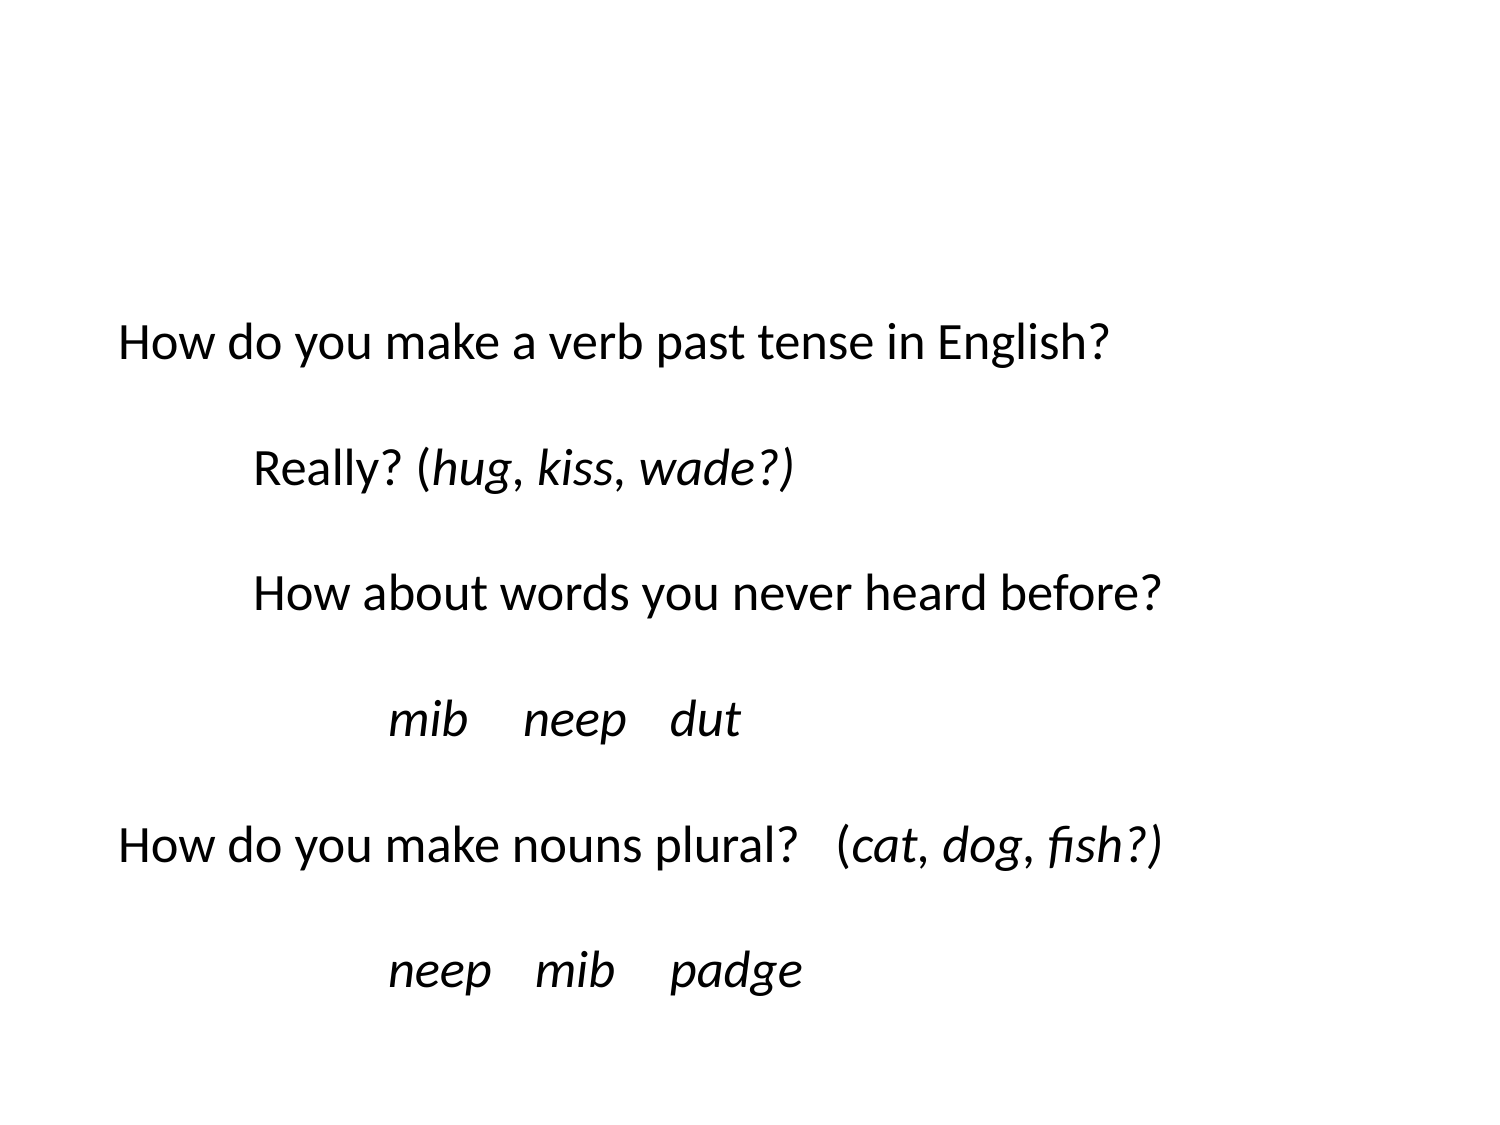

#
How do you make a verb past tense in English?

	Really? (hug, kiss, wade?)

	How about words you never heard before?

		mib   	neep	 dut

How do you make nouns plural?   (cat, dog, fish?)

		neep 	 mib	 padge